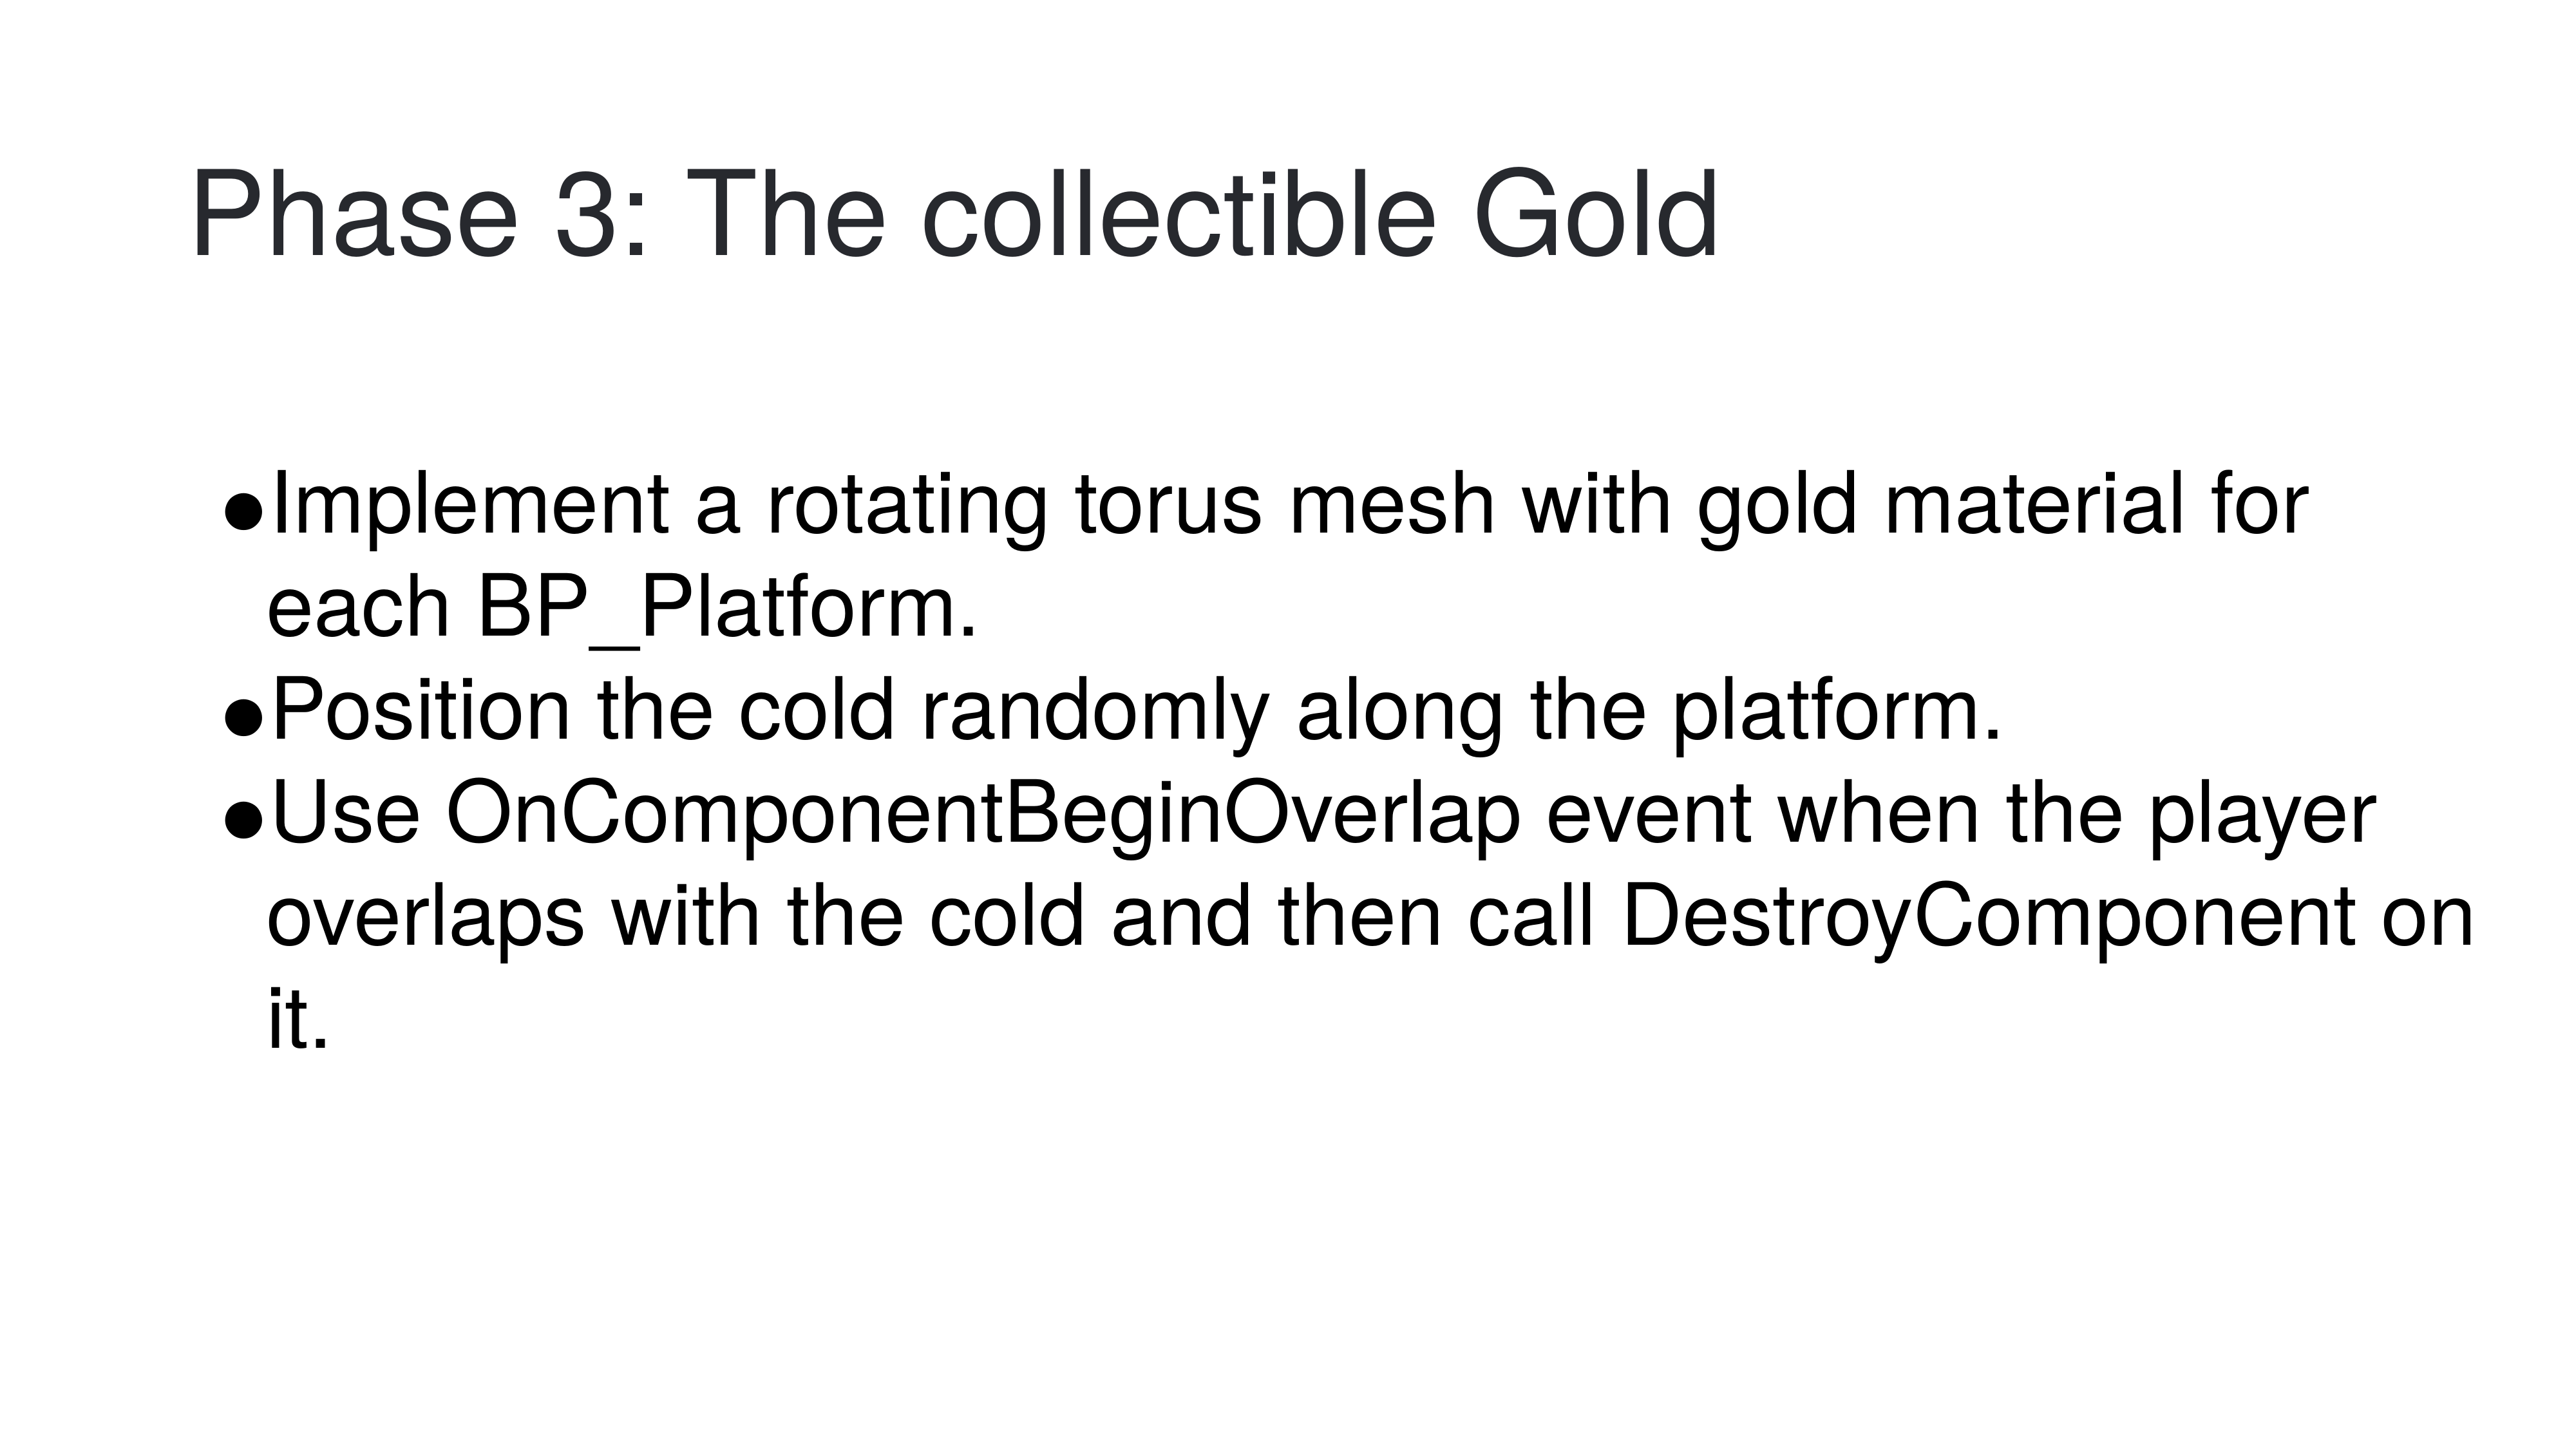

# Phase 3: The collectible Gold
Implement a rotating torus mesh with gold material for each BP_Platform.
Position the cold randomly along the platform.
Use OnComponentBeginOverlap event when the player overlaps with the cold and then call DestroyComponent on it.